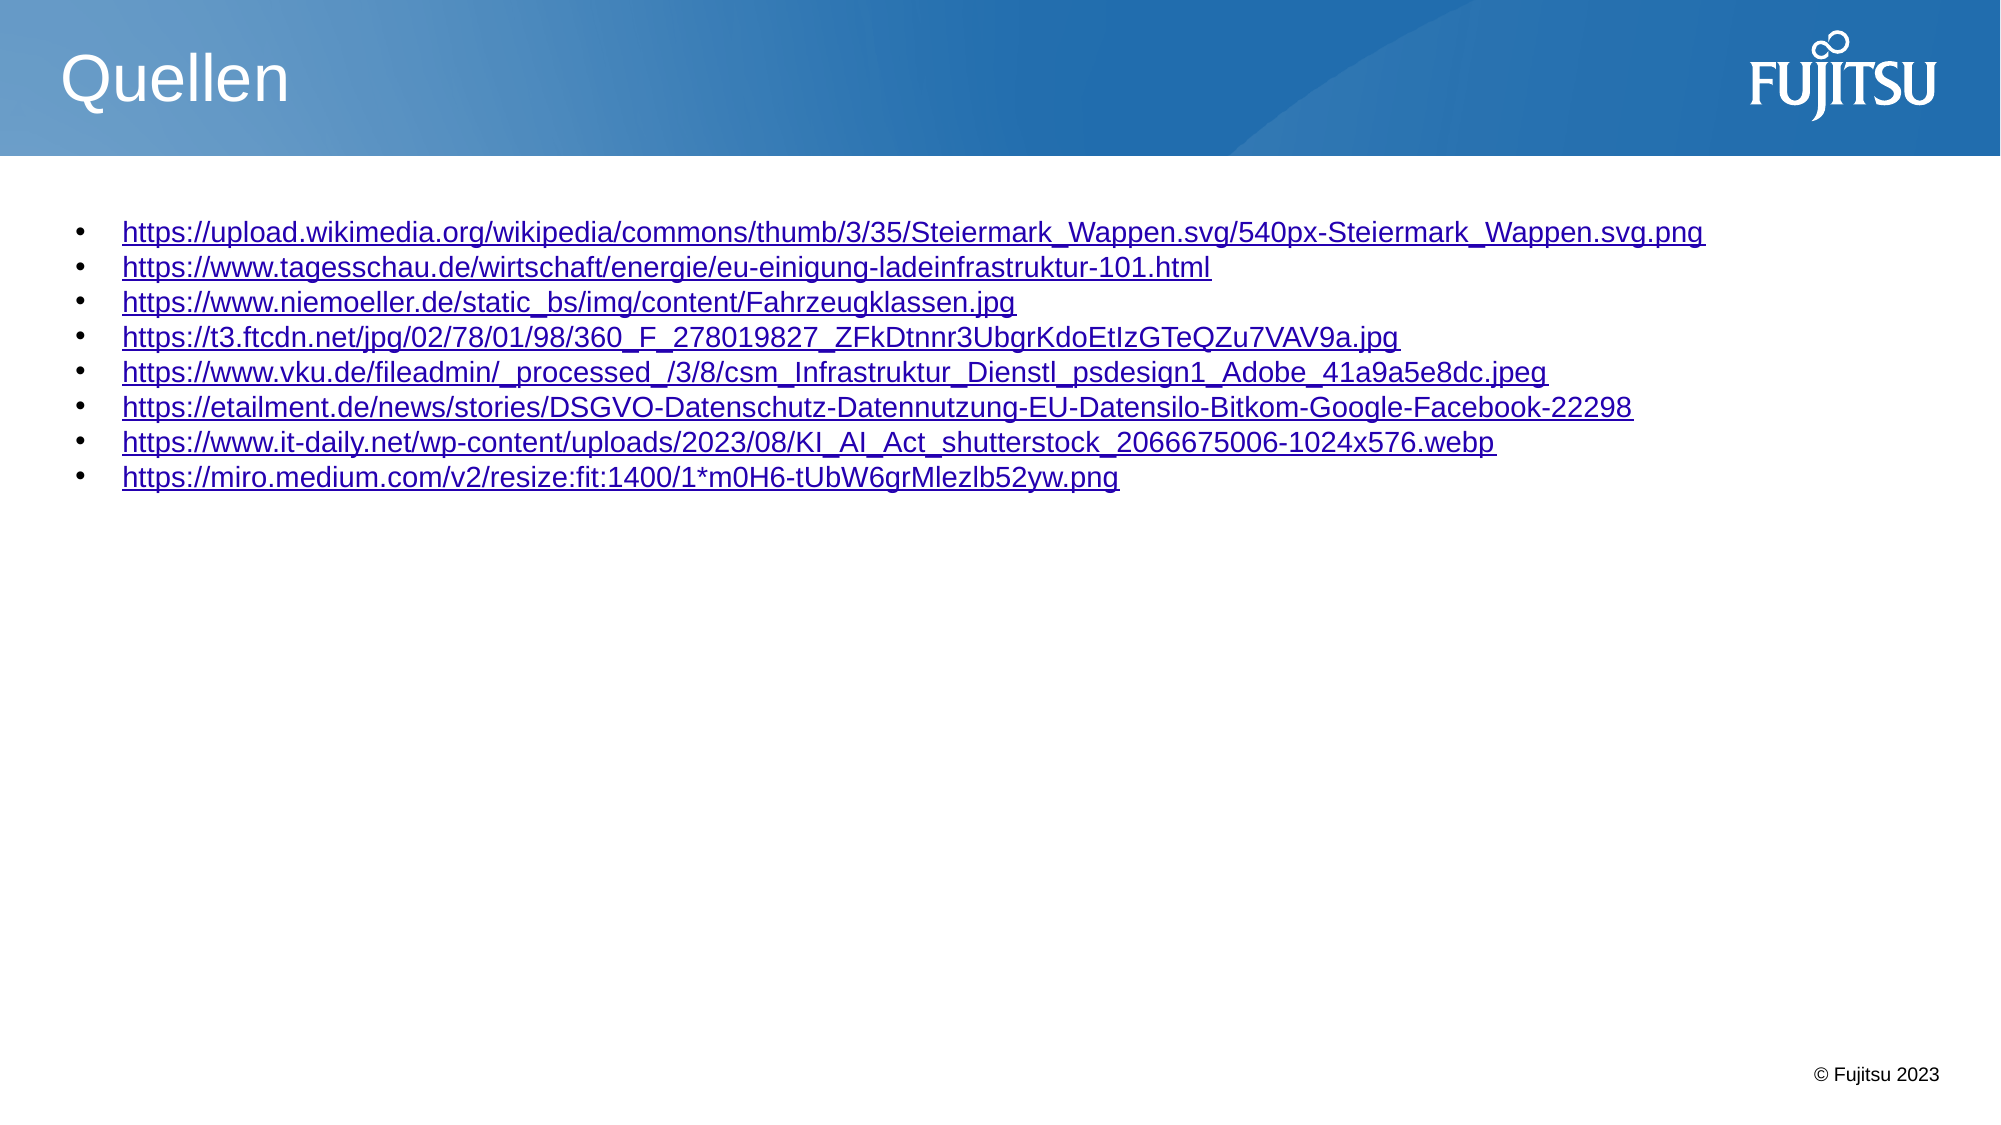

# Quellen
https://upload.wikimedia.org/wikipedia/commons/thumb/3/35/Steiermark_Wappen.svg/540px-Steiermark_Wappen.svg.png
https://www.tagesschau.de/wirtschaft/energie/eu-einigung-ladeinfrastruktur-101.html
https://www.niemoeller.de/static_bs/img/content/Fahrzeugklassen.jpg
https://t3.ftcdn.net/jpg/02/78/01/98/360_F_278019827_ZFkDtnnr3UbgrKdoEtIzGTeQZu7VAV9a.jpg
https://www.vku.de/fileadmin/_processed_/3/8/csm_Infrastruktur_Dienstl_psdesign1_Adobe_41a9a5e8dc.jpeg
https://etailment.de/news/stories/DSGVO-Datenschutz-Datennutzung-EU-Datensilo-Bitkom-Google-Facebook-22298
https://www.it-daily.net/wp-content/uploads/2023/08/KI_AI_Act_shutterstock_2066675006-1024x576.webp
https://miro.medium.com/v2/resize:fit:1400/1*m0H6-tUbW6grMlezlb52yw.png